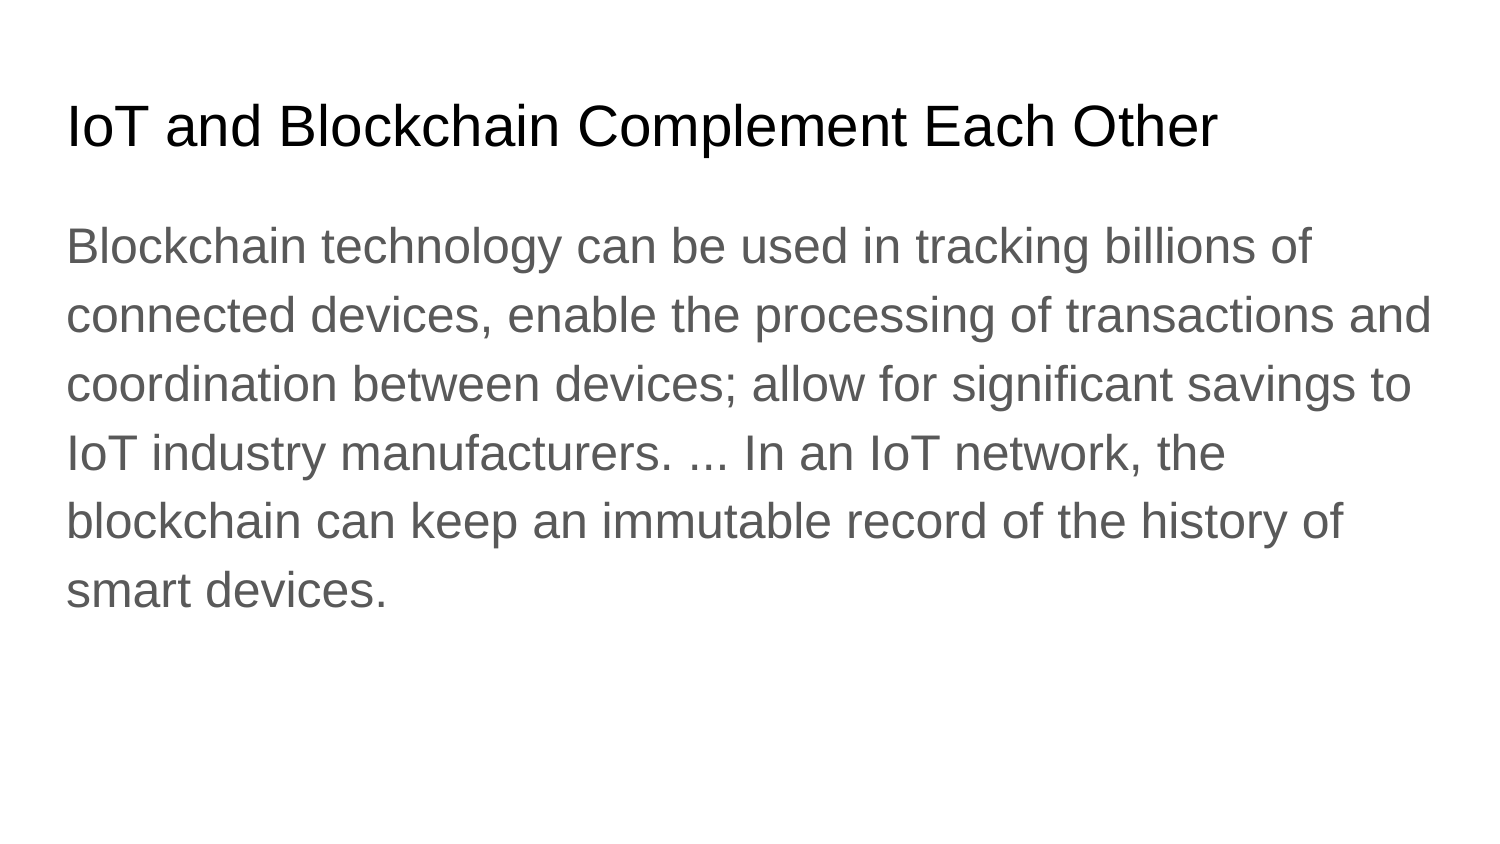

# IoT and Blockchain Complement Each Other
Blockchain technology can be used in tracking billions of connected devices, enable the processing of transactions and coordination between devices; allow for significant savings to IoT industry manufacturers. ... In an IoT network, the blockchain can keep an immutable record of the history of smart devices.